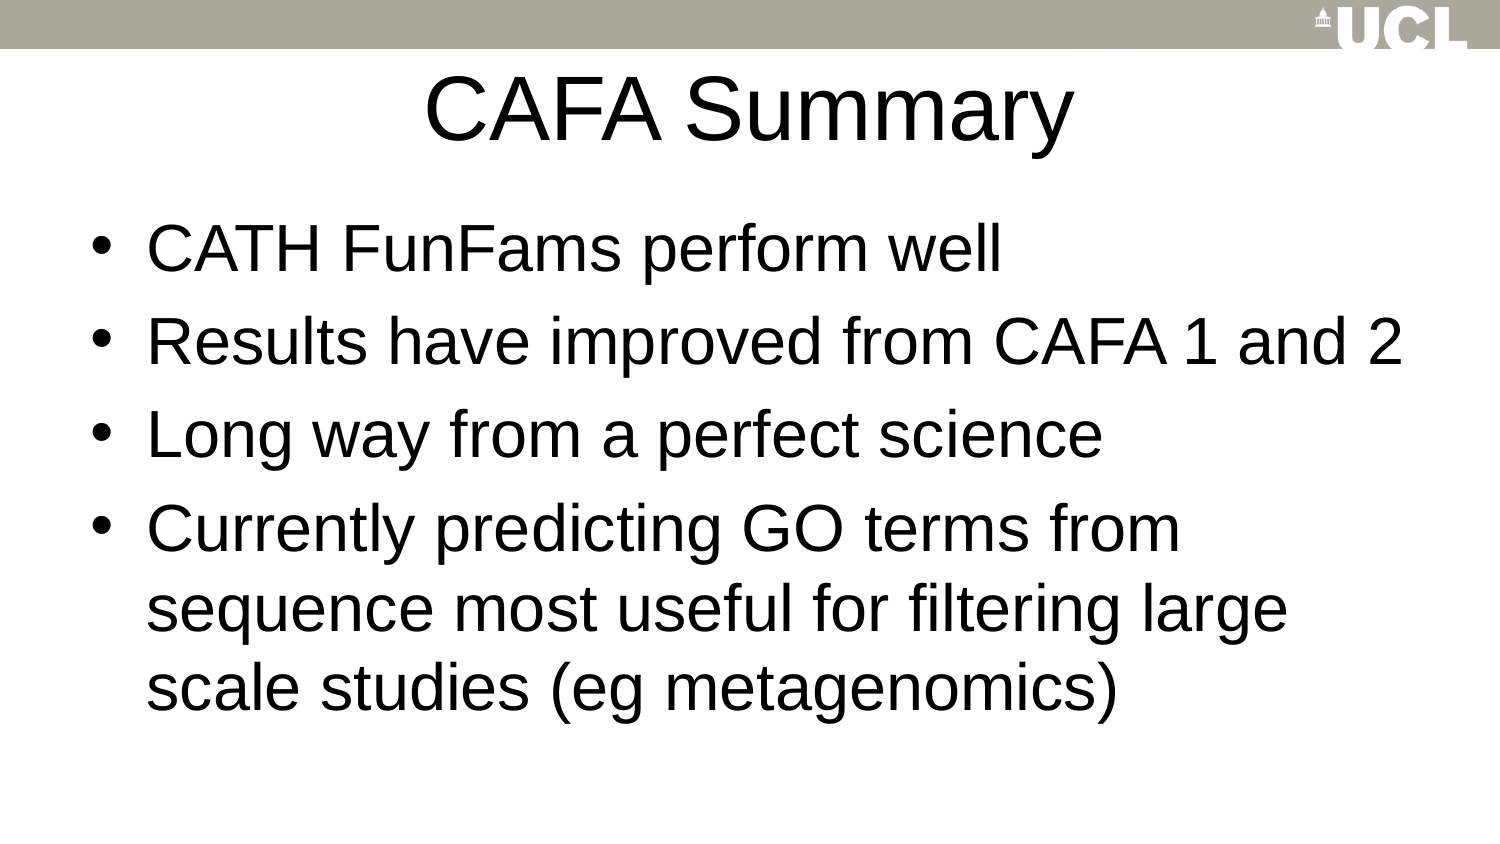

# CAFA Summary
CATH FunFams perform well
Results have improved from CAFA 1 and 2
Long way from a perfect science
Currently predicting GO terms from sequence most useful for filtering large scale studies (eg metagenomics)